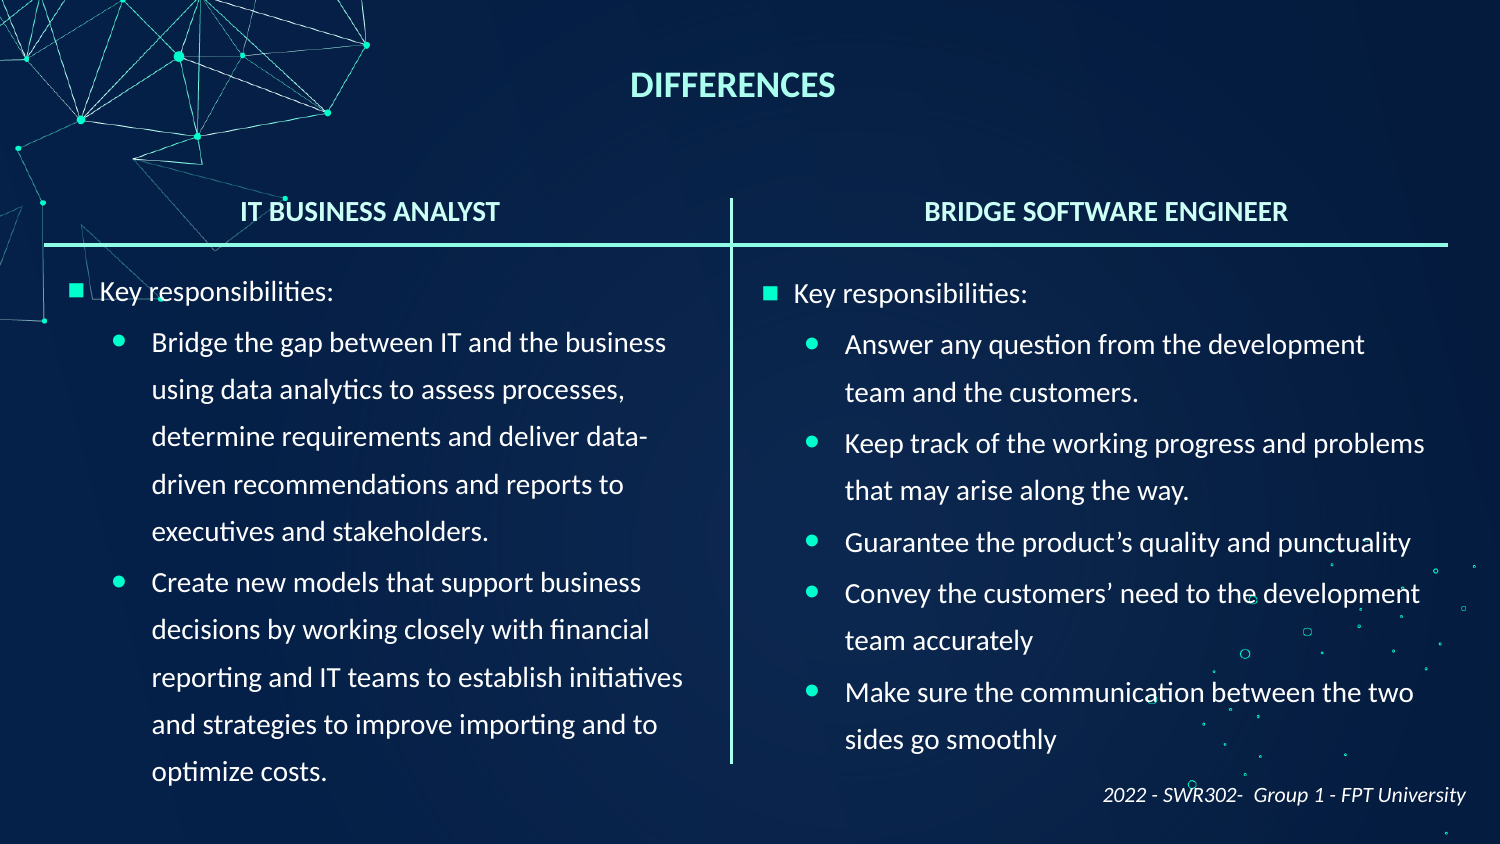

# DIFFERENCES
IT BUSINESS ANALYST
BRIDGE SOFTWARE ENGINEER
Key responsibilities:
Bridge the gap between IT and the business using data analytics to assess processes, determine requirements and deliver data-driven recommendations and reports to executives and stakeholders.
Create new models that support business decisions by working closely with financial reporting and IT teams to establish initiatives and strategies to improve importing and to optimize costs.

Key responsibilities:
Answer any question from the development team and the customers.
Keep track of the working progress and problems that may arise along the way.
Guarantee the product’s quality and punctuality
Convey the customers’ need to the development team accurately
Make sure the communication between the two sides go smoothly